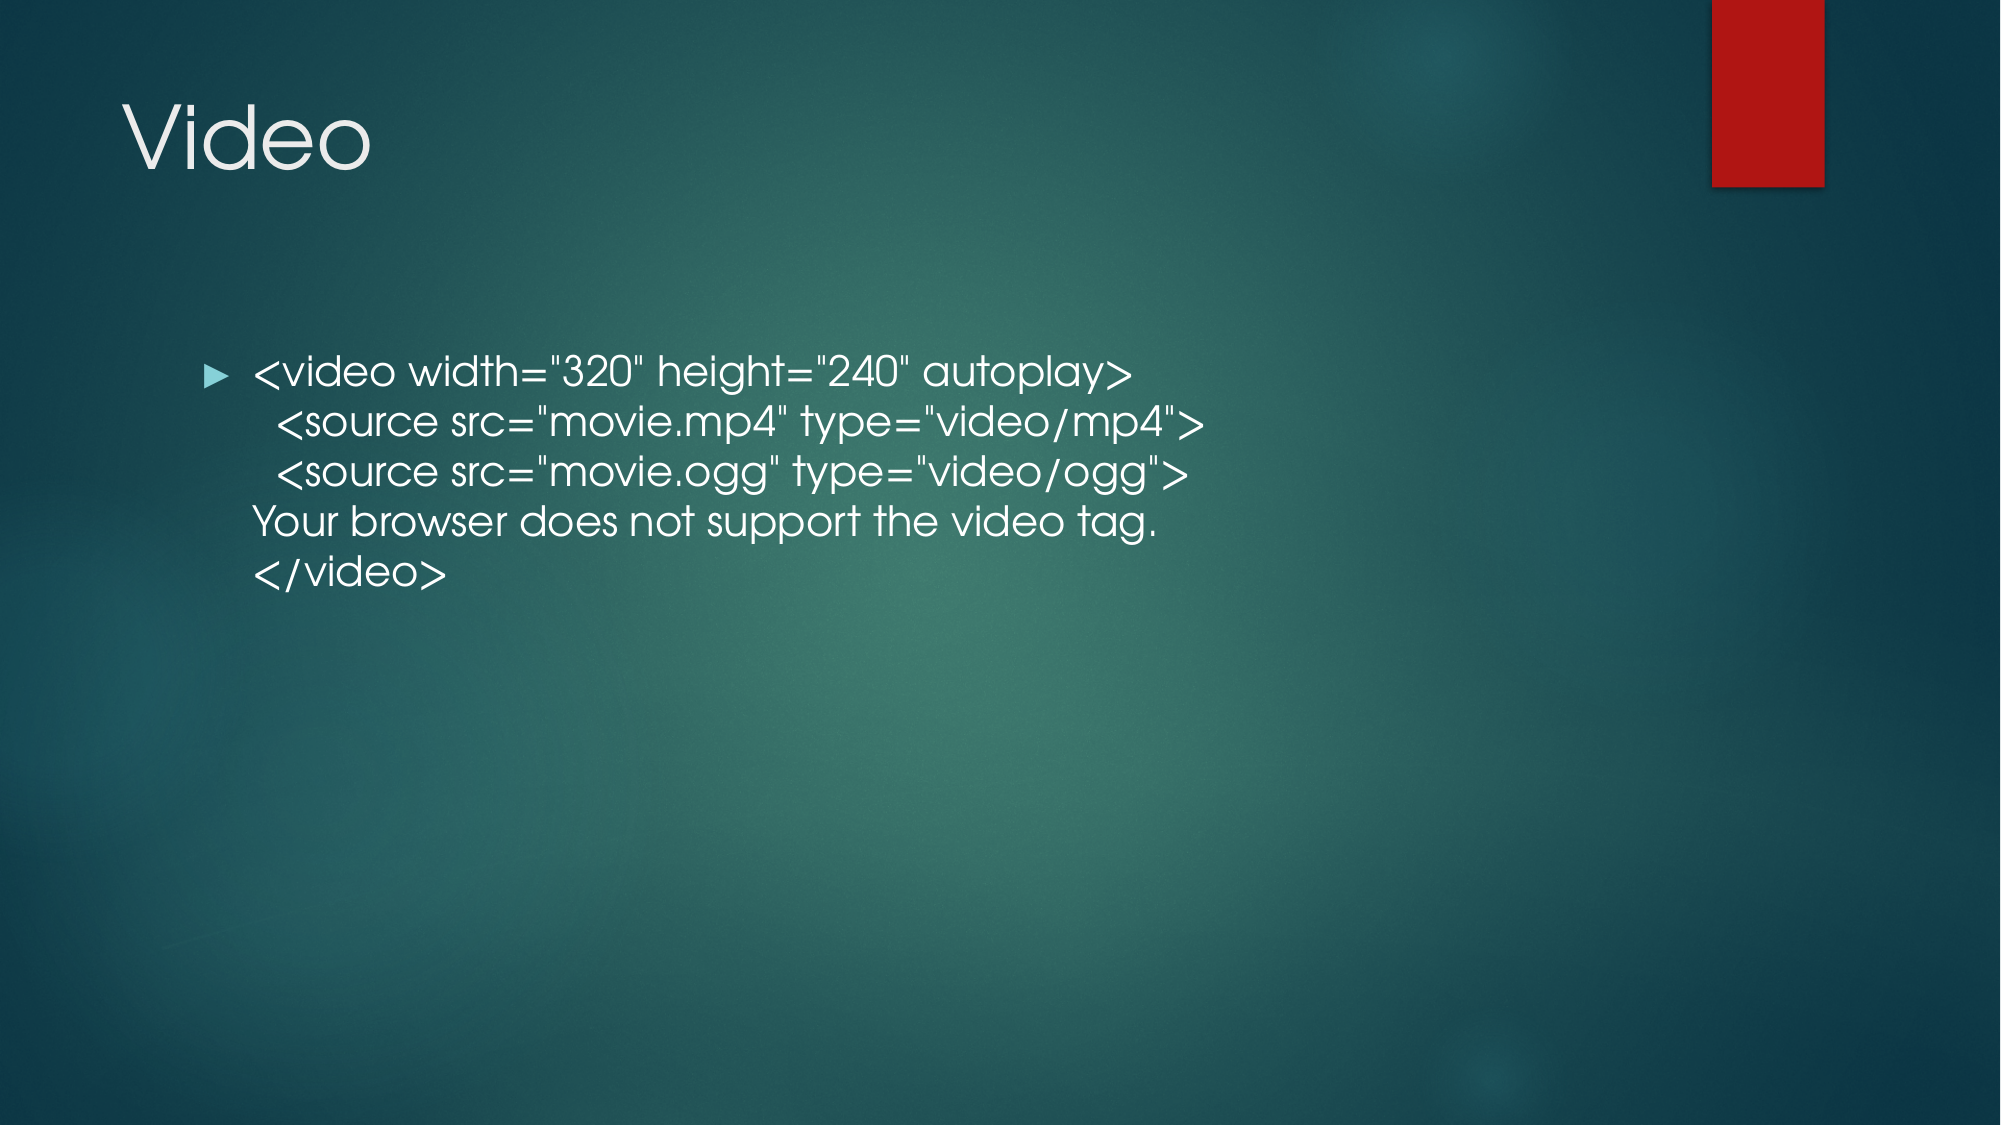

# Video
<video width="320" height="240" autoplay>
  <source src="movie.mp4" type="video/mp4">
  <source src="movie.ogg" type="video/ogg">
Your browser does not support the video tag.
</video>